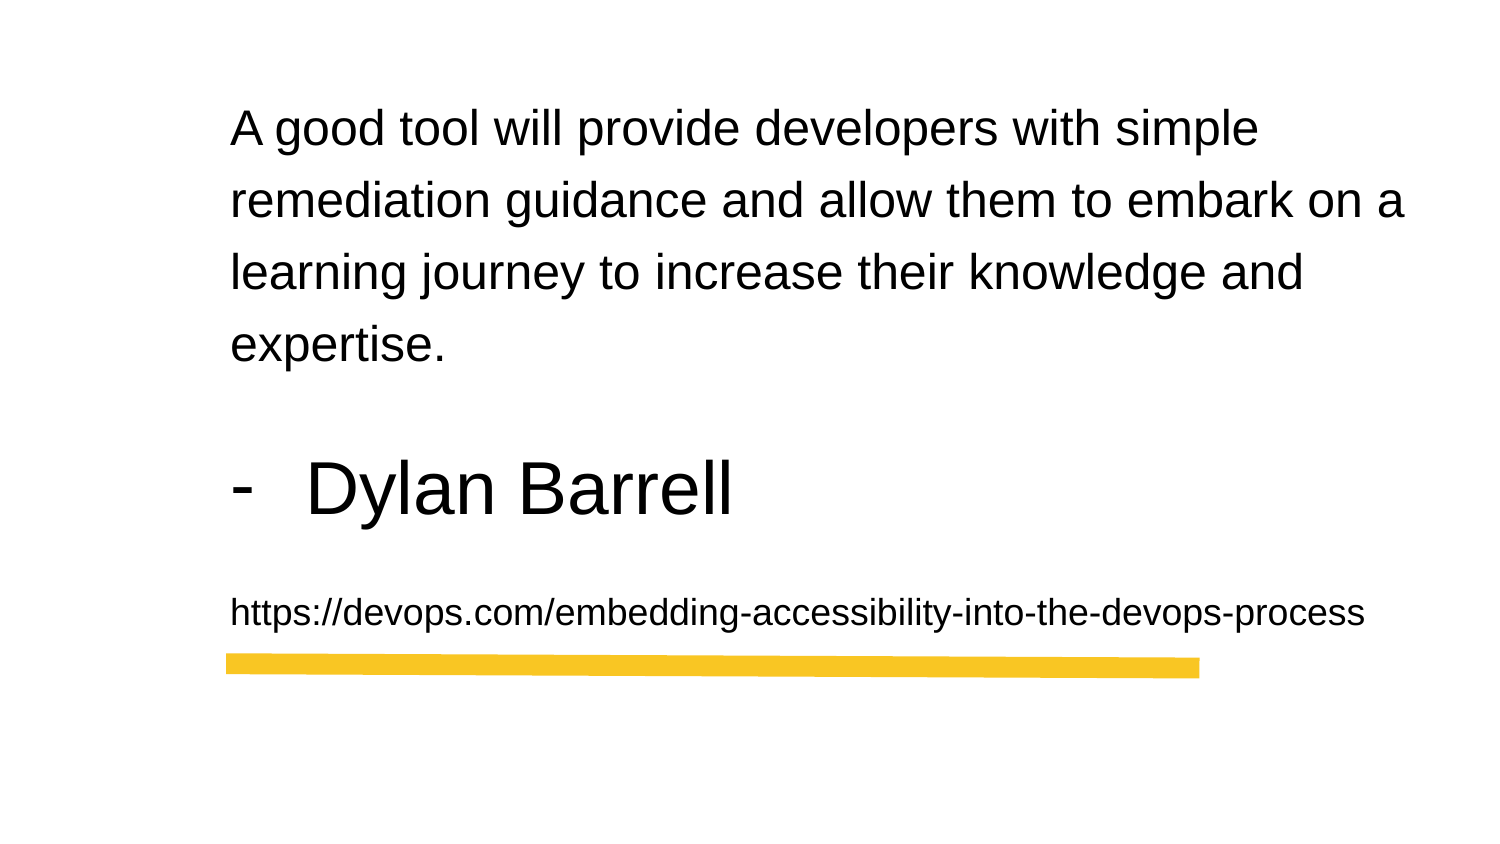

A good tool will provide developers with simple remediation guidance and allow them to embark on a learning journey to increase their knowledge and expertise.
Dylan Barrell
https://devops.com/embedding-accessibility-into-the-devops-process